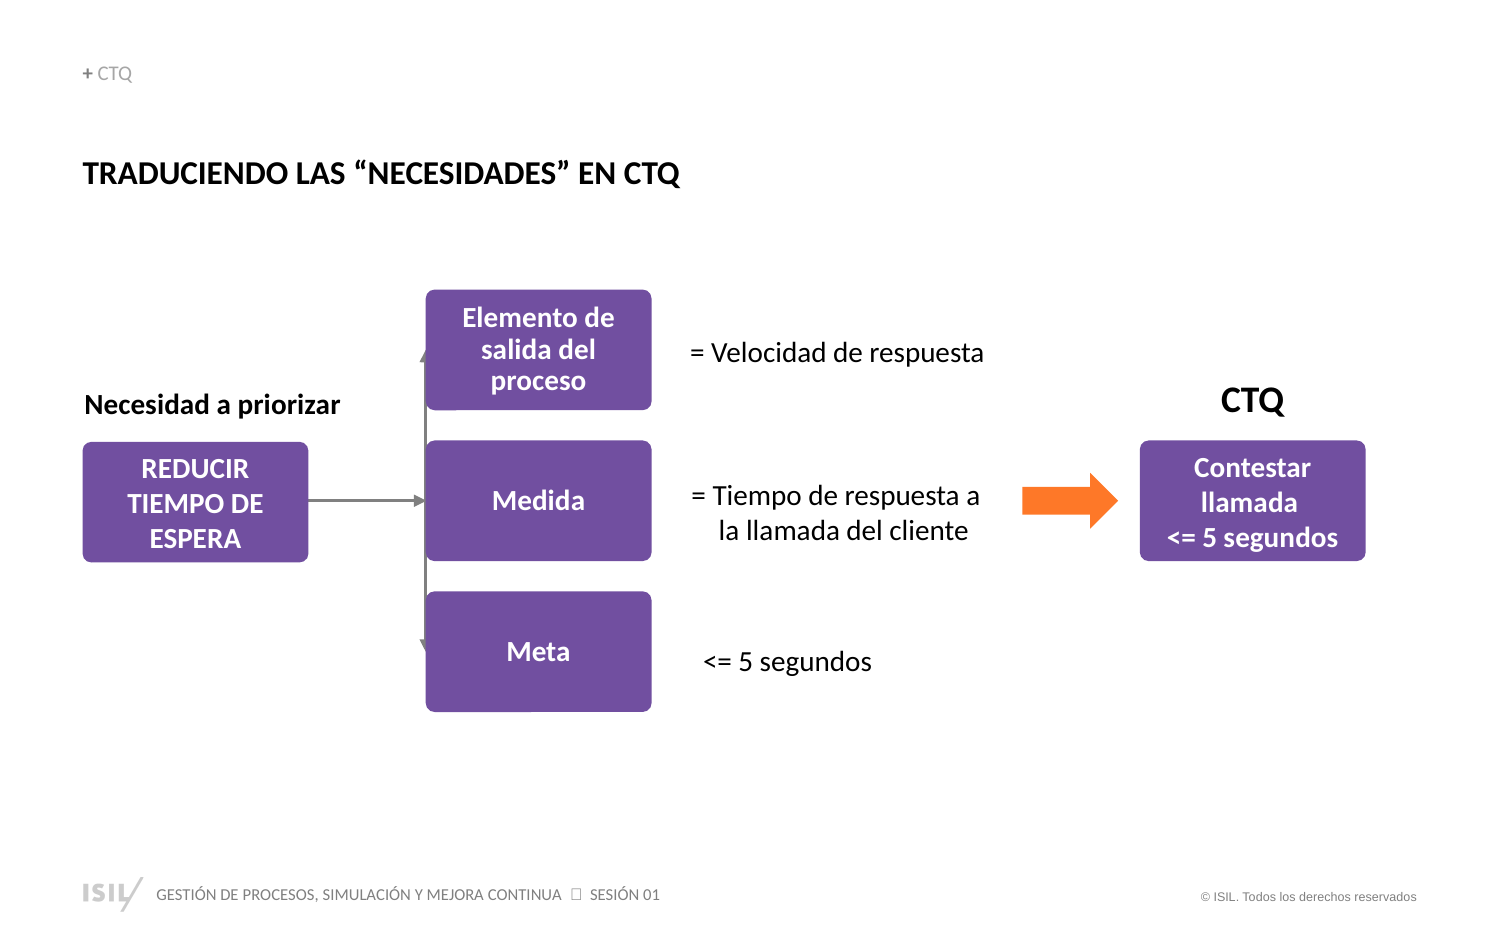

+ CTQ
TRADUCIENDO LAS “NECESIDADES” EN CTQ
Elemento de salida del proceso
= Velocidad de respuesta
CTQ
Necesidad a priorizar
Medida
Contestar llamada
<= 5 segundos
REDUCIR TIEMPO DE ESPERA

= Tiempo de respuesta a  la llamada del cliente
Meta
  <= 5 segundos